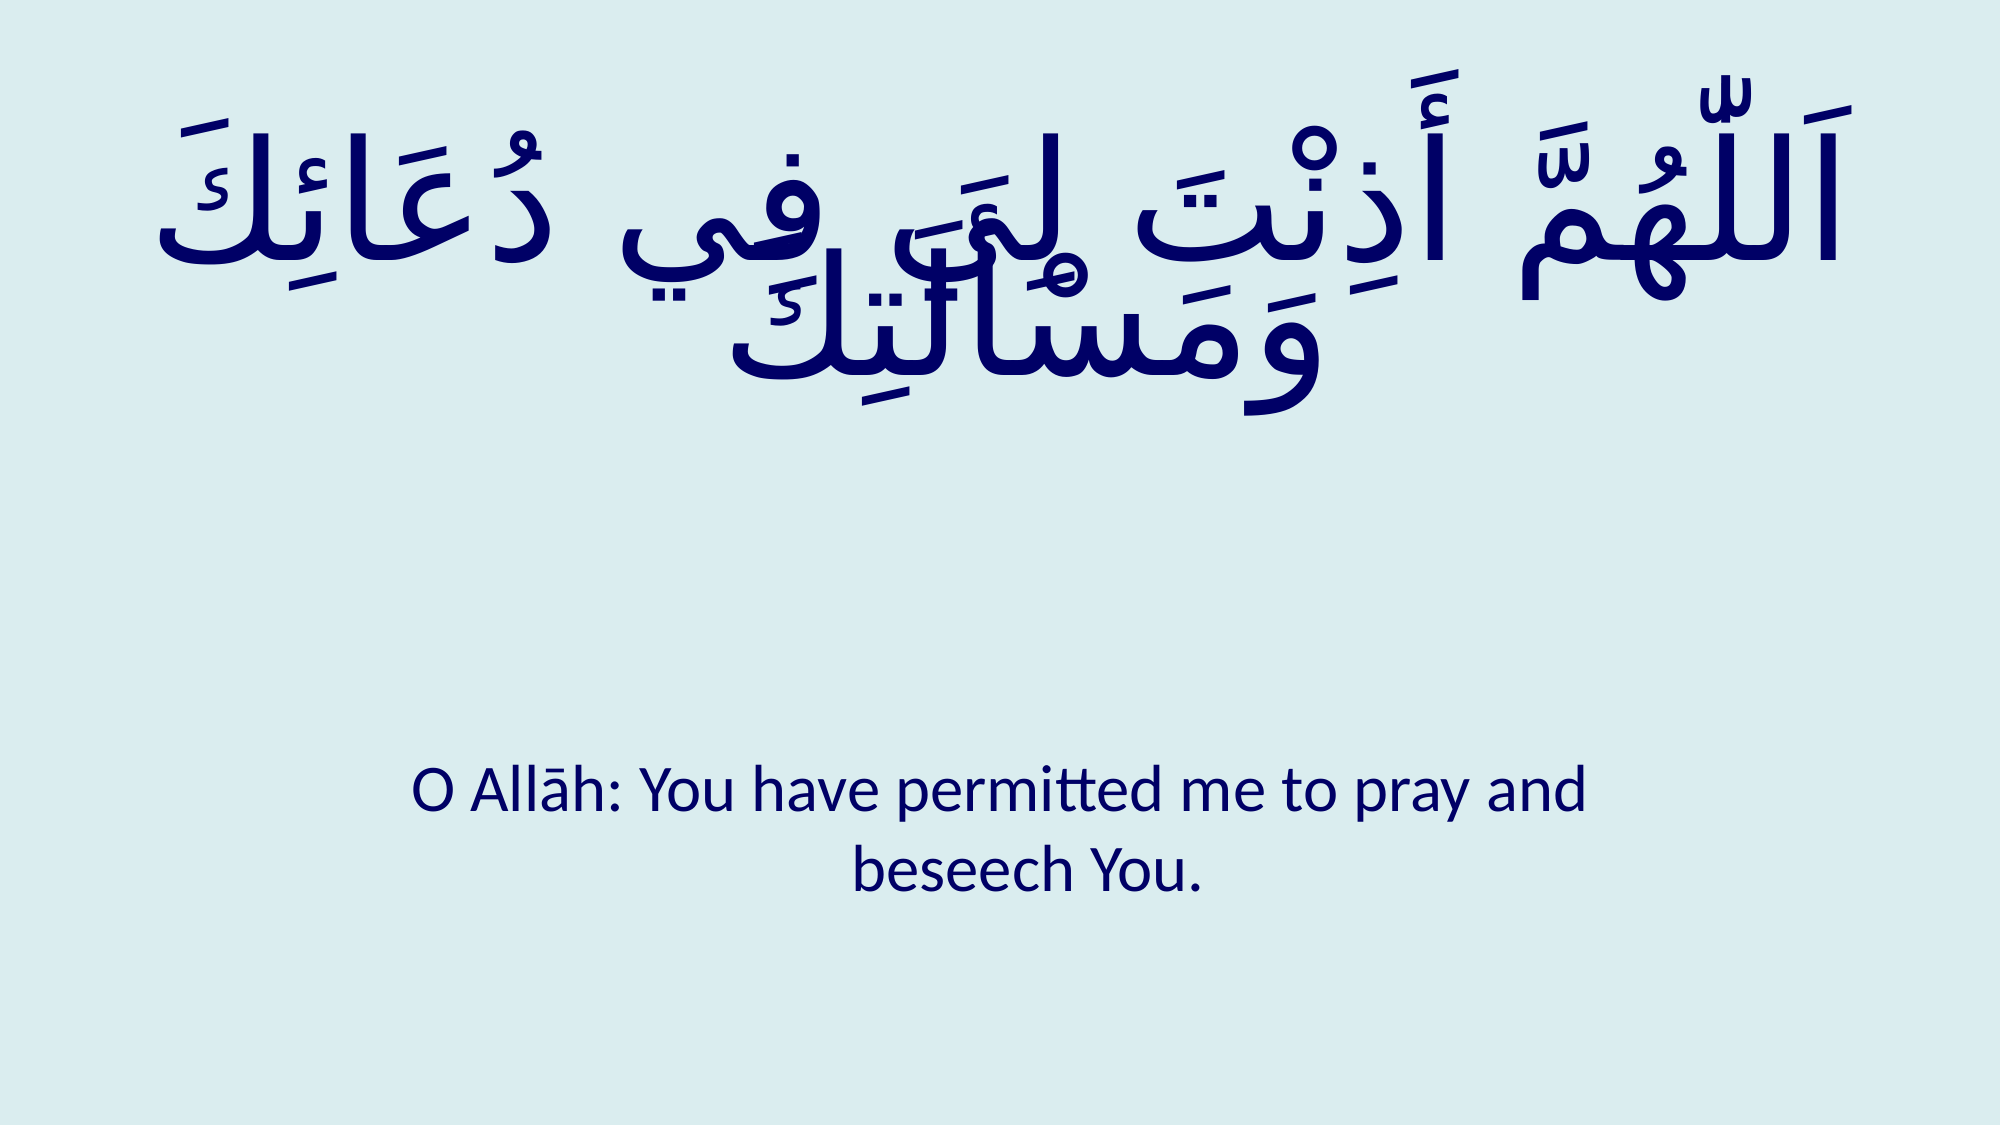

# اَللّٰهُمَّ أَذِنْتَ لِي فِي دُعَائِكَ وَمَسْأَلَتِكَ
O Allāh: You have permitted me to pray and beseech You.